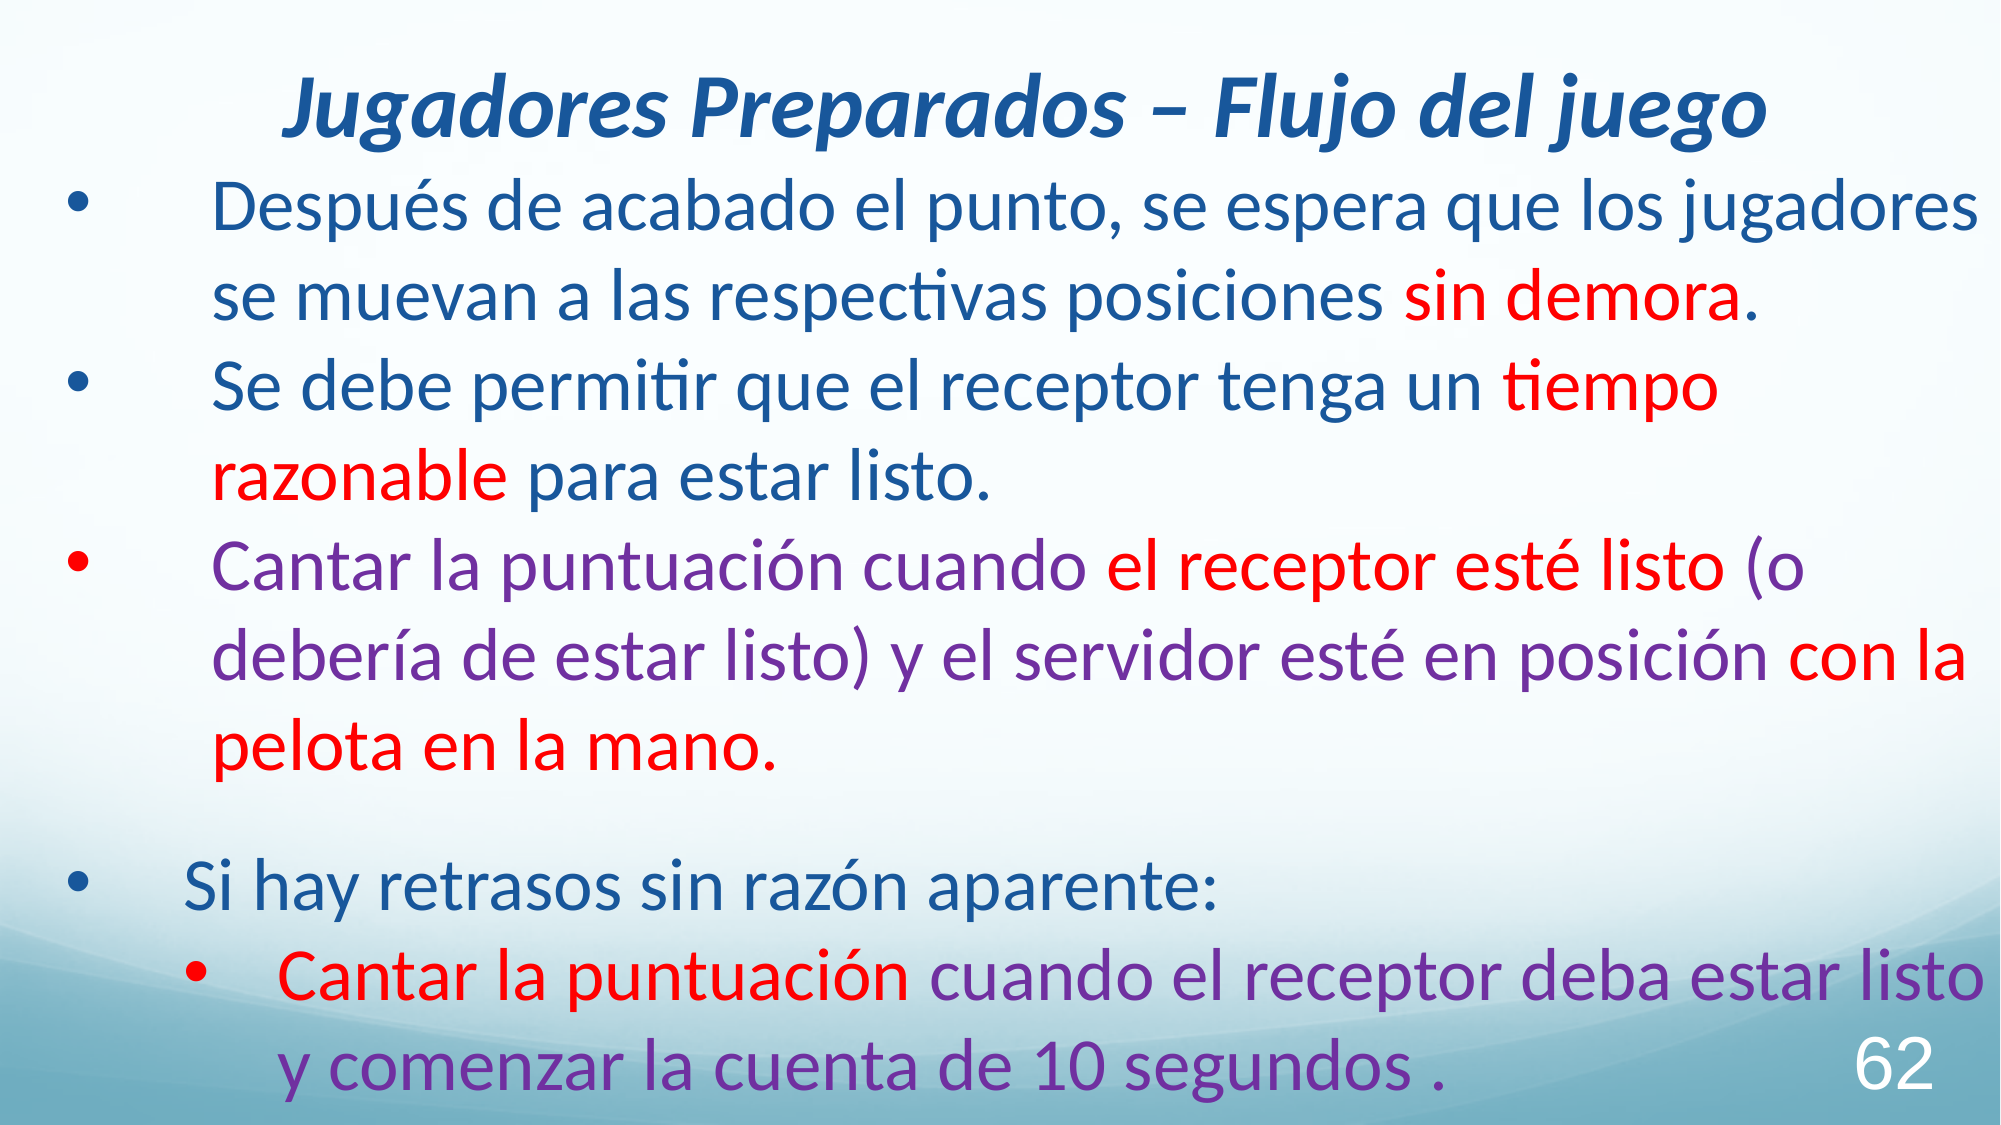

Jugadores Preparados – Flujo del juego
Después de acabado el punto, se espera que los jugadores se muevan a las respectivas posiciones sin demora.
Se debe permitir que el receptor tenga un tiempo razonable para estar listo.
Cantar la puntuación cuando el receptor esté listo (o debería de estar listo) y el servidor esté en posición con la pelota en la mano.

Si hay retrasos sin razón aparente:
Cantar la puntuación cuando el receptor deba estar listo y comenzar la cuenta de 10 segundos .
62